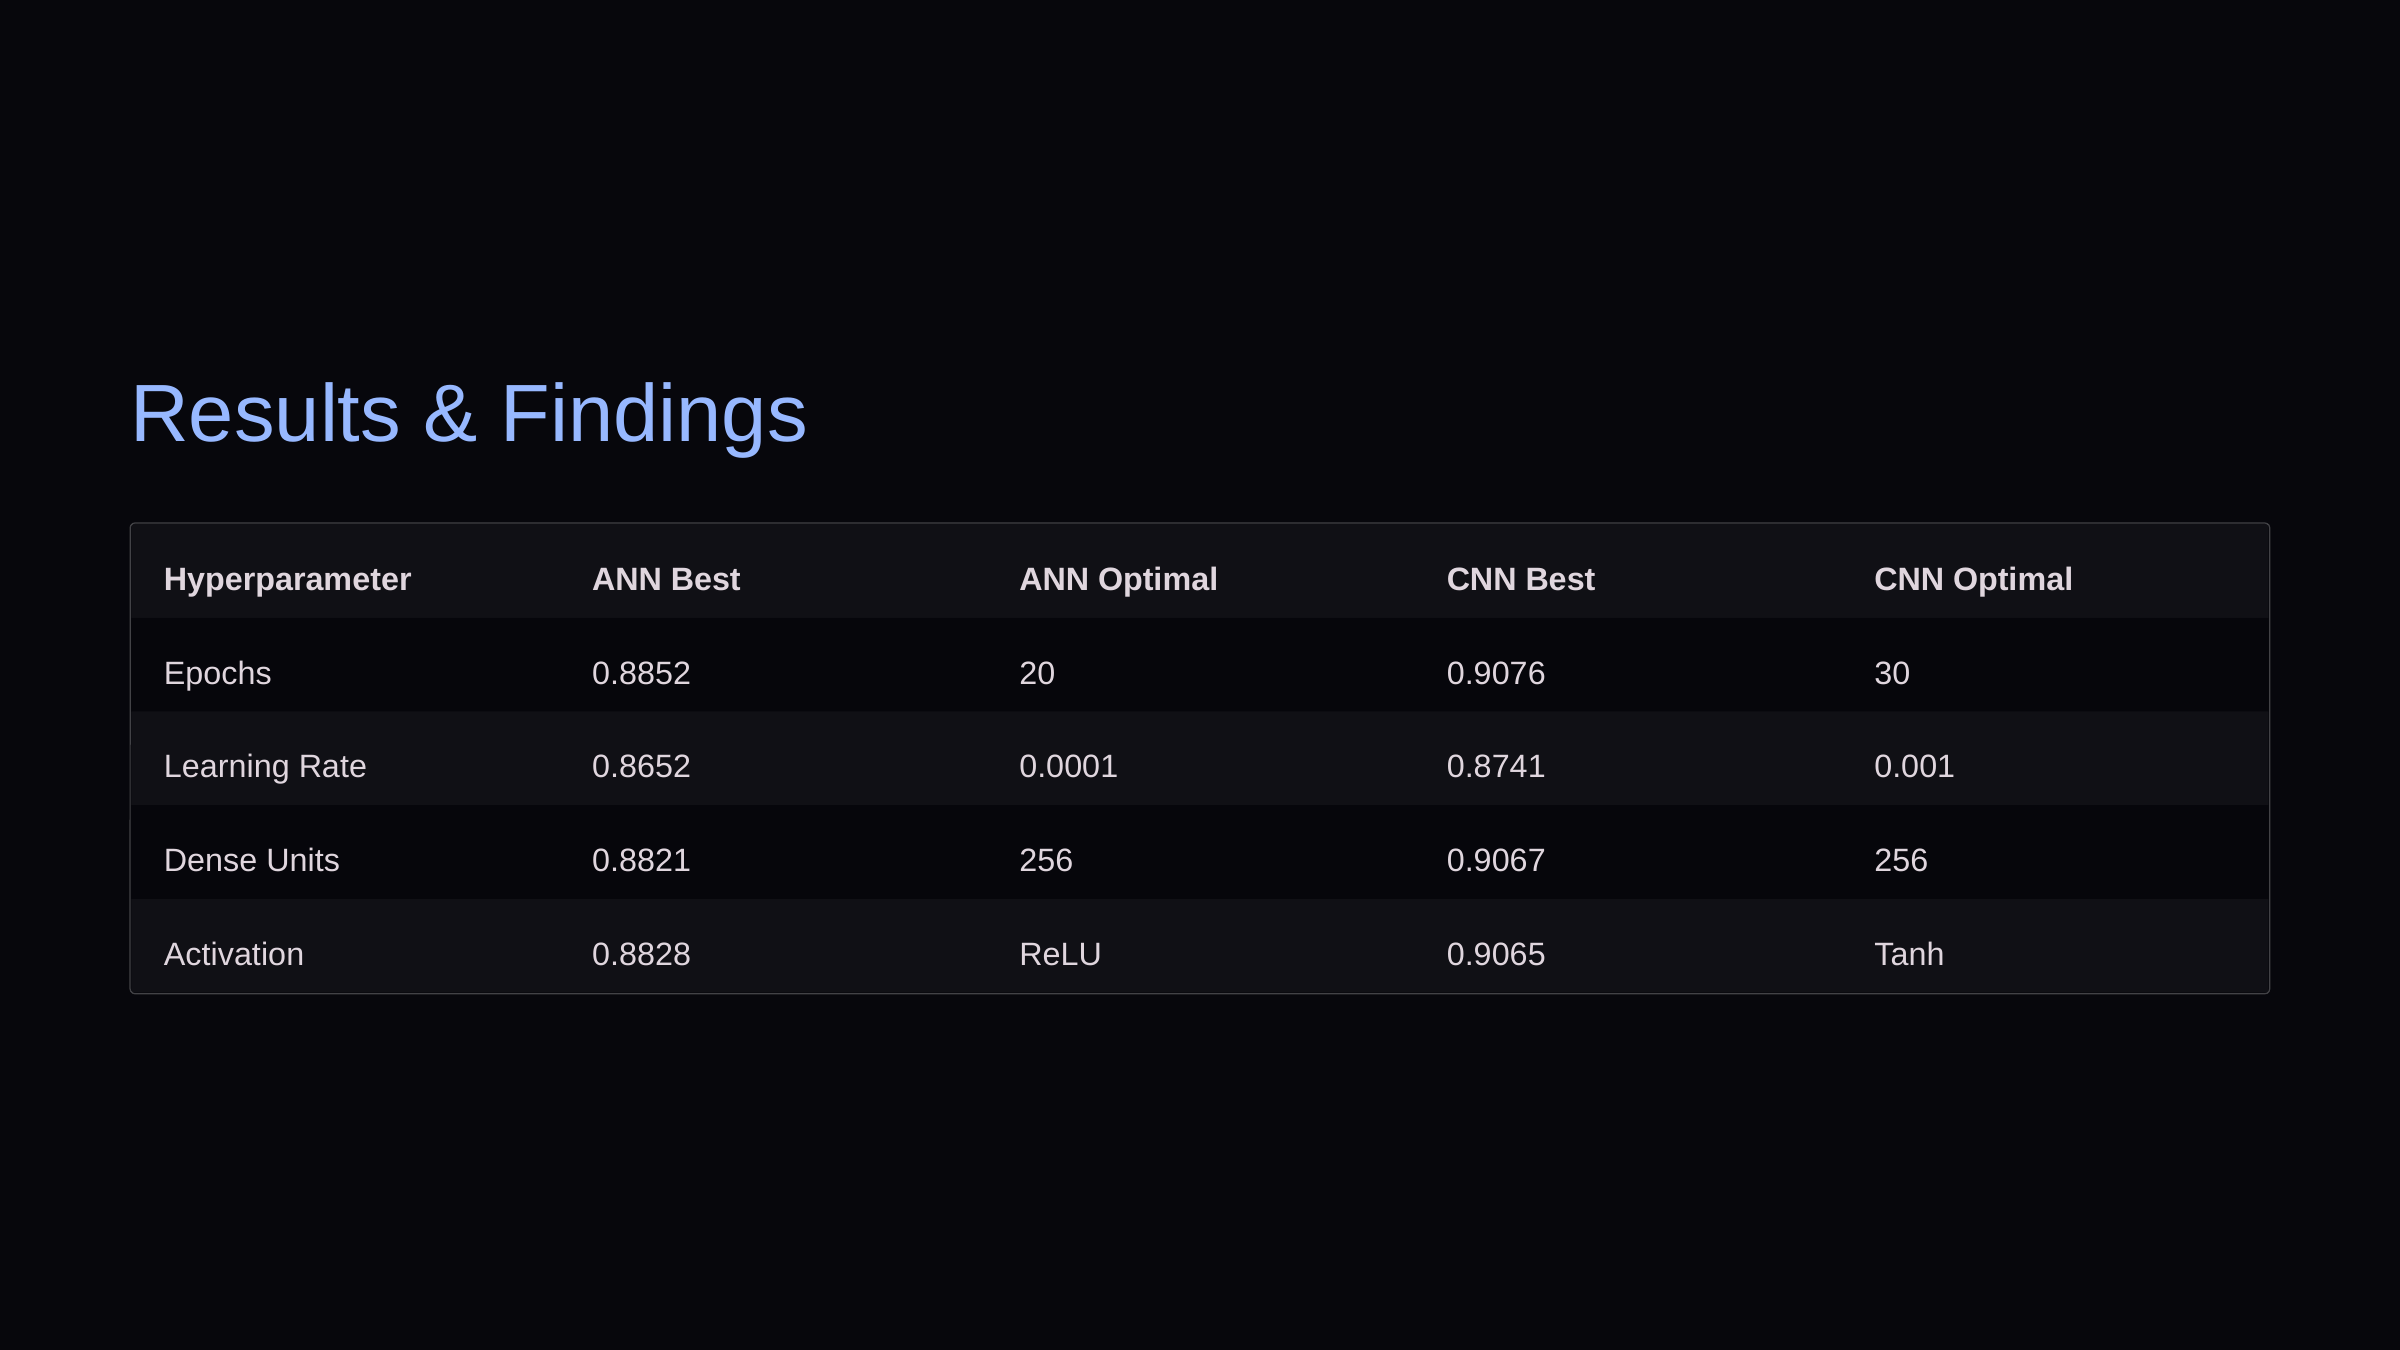

Results & Findings

Hyperparameter
ANN Best
ANN Optimal
CNN Best
CNN Optimal

Epochs
0.8852
20
0.9076
30

Learning Rate
0.8652
0.0001
0.8741
0.001

Dense Units
0.8821
256
0.9067
256

Activation
0.8828
ReLU
0.9065
Tanh